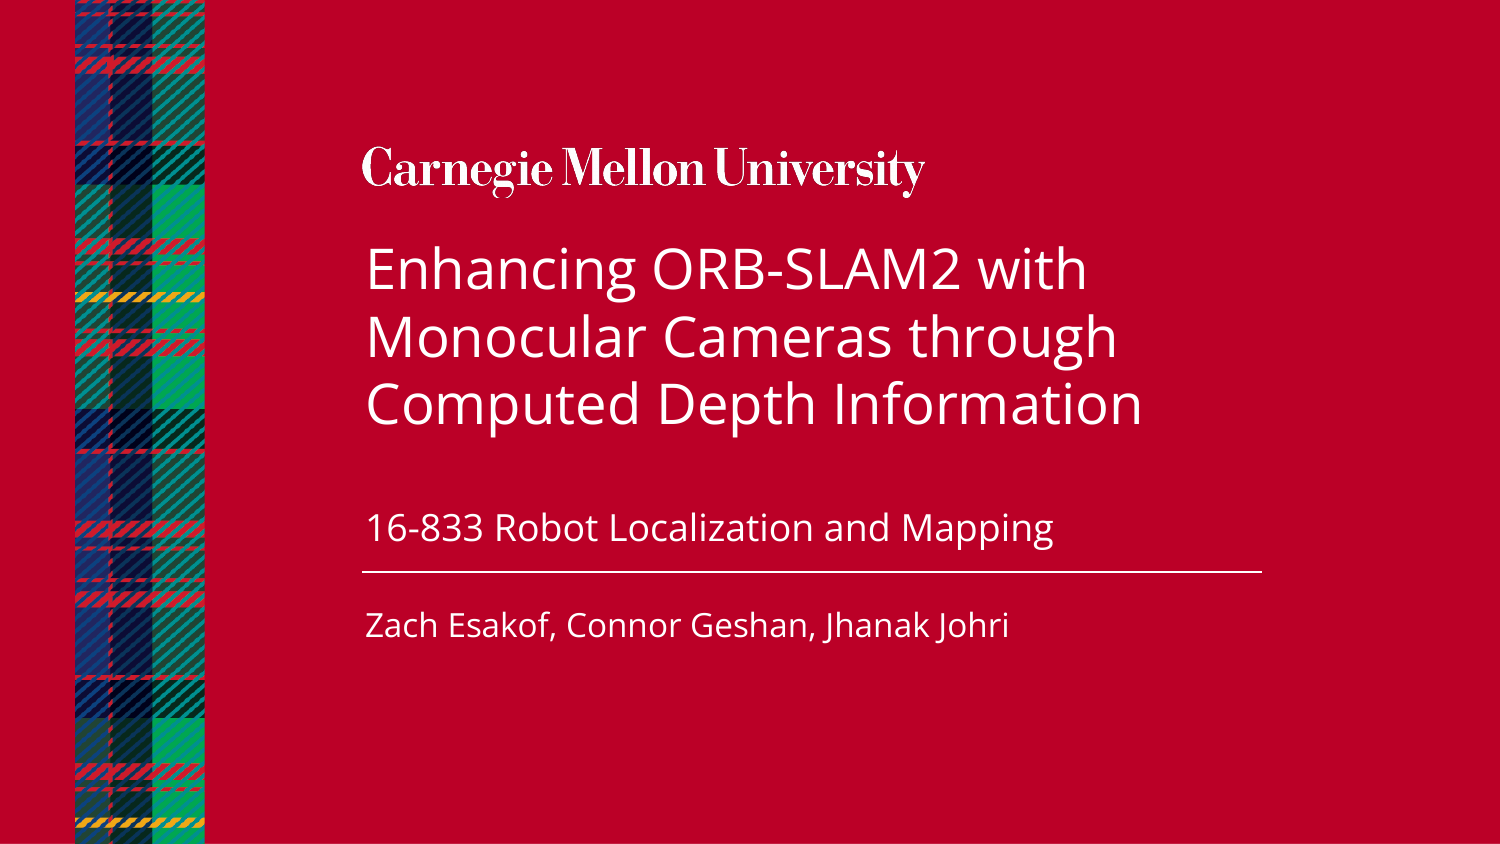

Enhancing ORB-SLAM2 with Monocular Cameras through Computed Depth Information

16-833 Robot Localization and Mapping
Zach Esakof, Connor Geshan, Jhanak Johri